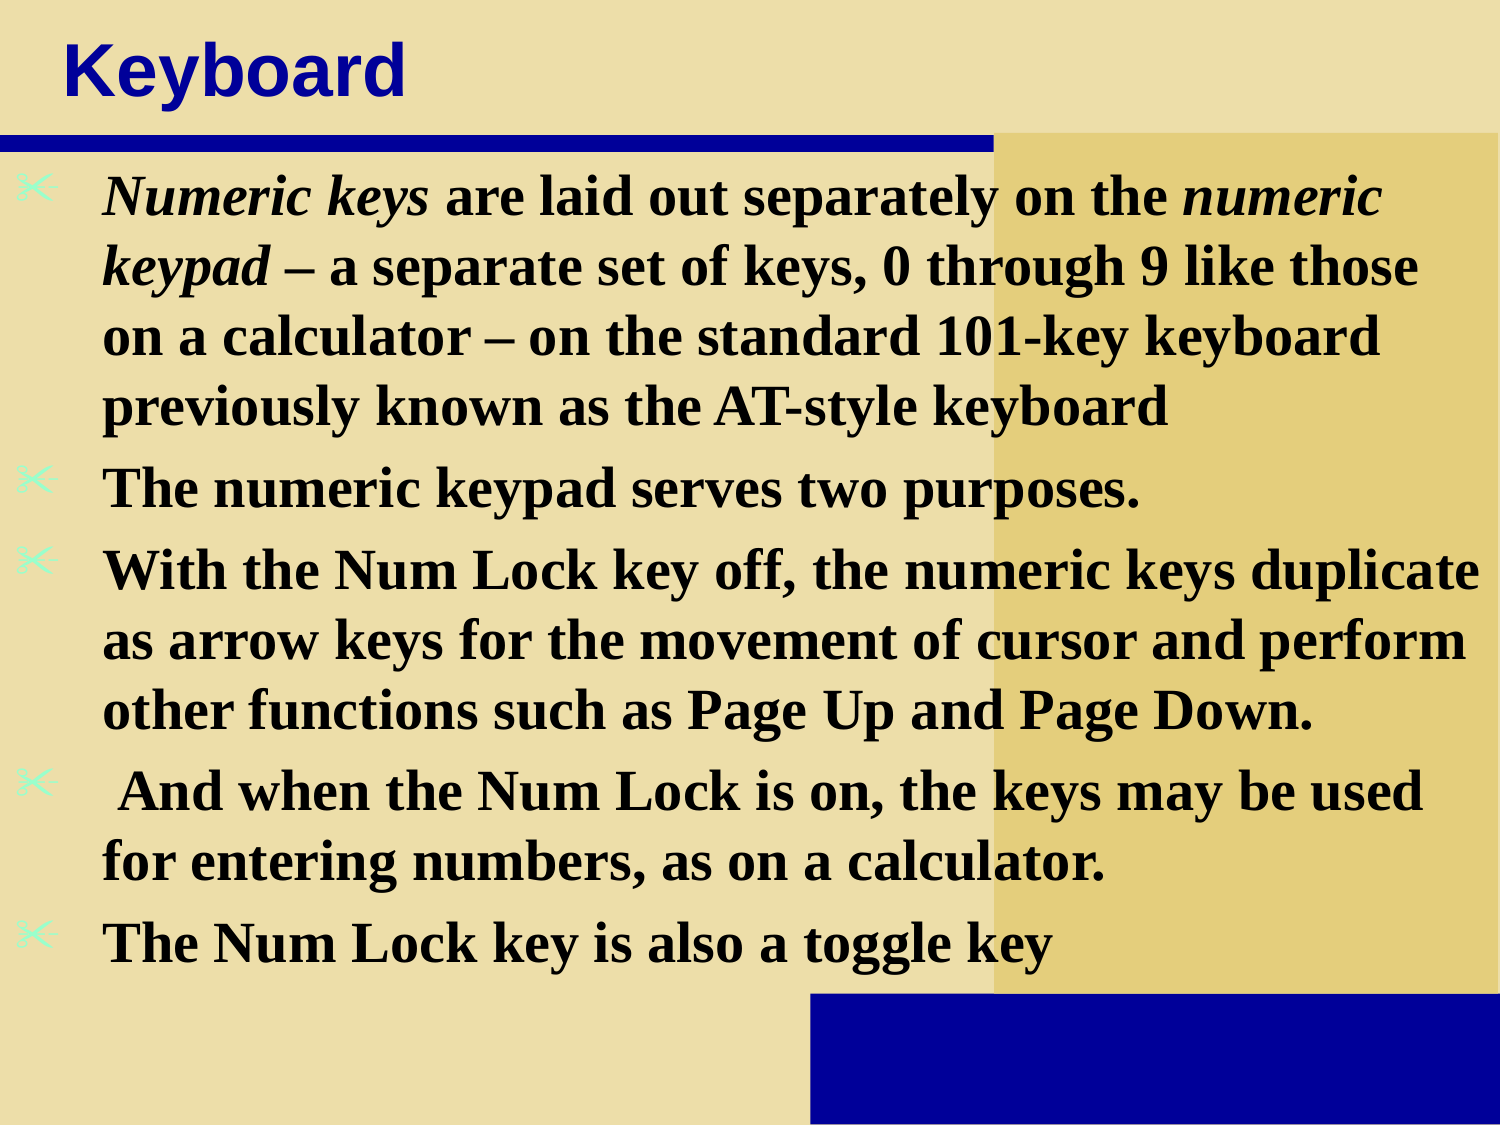

# Keyboard
Numeric keys are laid out separately on the numeric keypad – a separate set of keys, 0 through 9 like those on a calculator – on the standard 101-key keyboard previously known as the AT-style keyboard
The numeric keypad serves two purposes.
With the Num Lock key off, the numeric keys duplicate as arrow keys for the movement of cursor and perform other functions such as Page Up and Page Down.
 And when the Num Lock is on, the keys may be used for entering numbers, as on a calculator.
The Num Lock key is also a toggle key